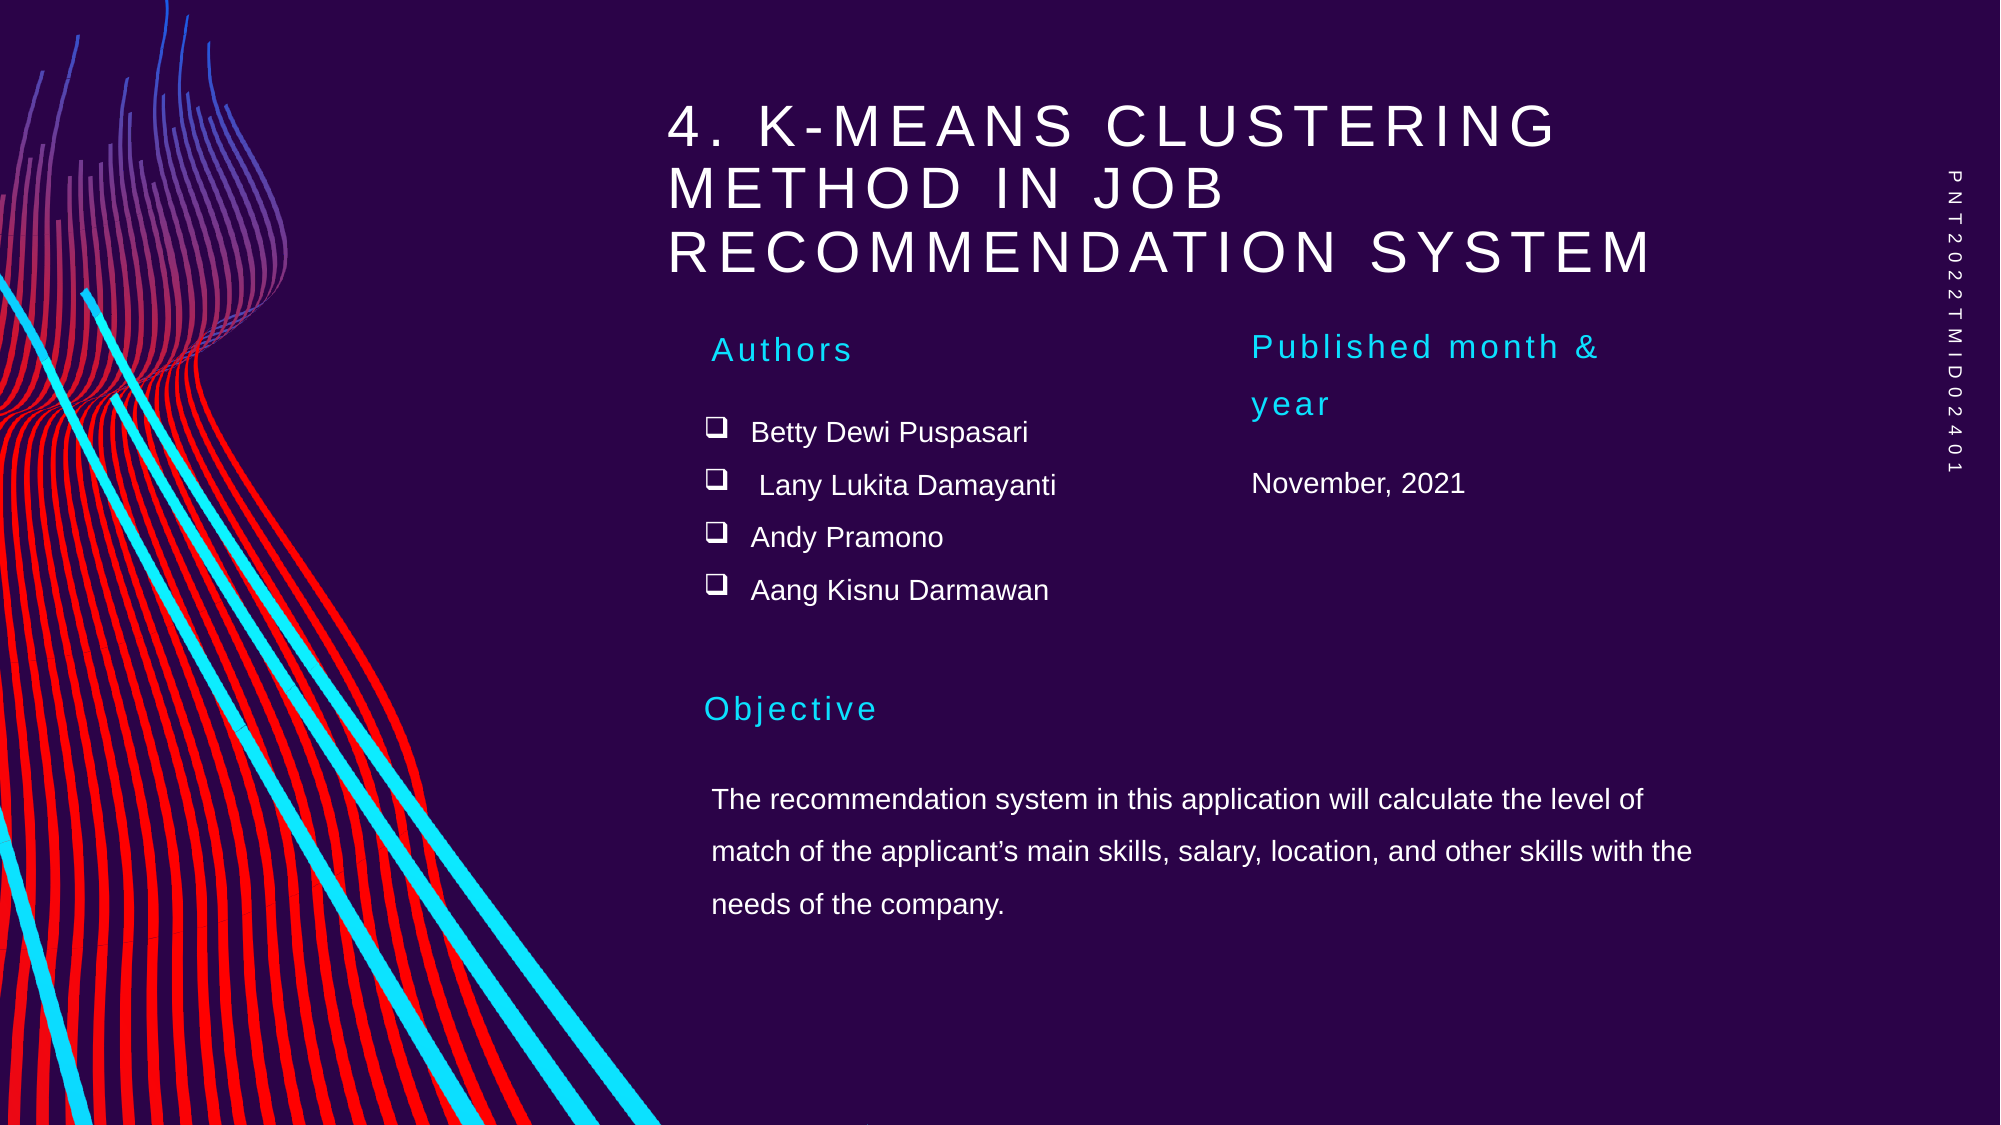

# 4. K-Means Clustering Method in Job Recommendation System
PNT2022TMID02401
Published month &
year
Authors
Betty Dewi Puspasari
 Lany Lukita Damayanti
Andy Pramono
Aang Kisnu Darmawan
November, 2021
Objective

The recommendation system in this application will calculate the level of match of the applicant’s main skills, salary, location, and other skills with the needs of the company.